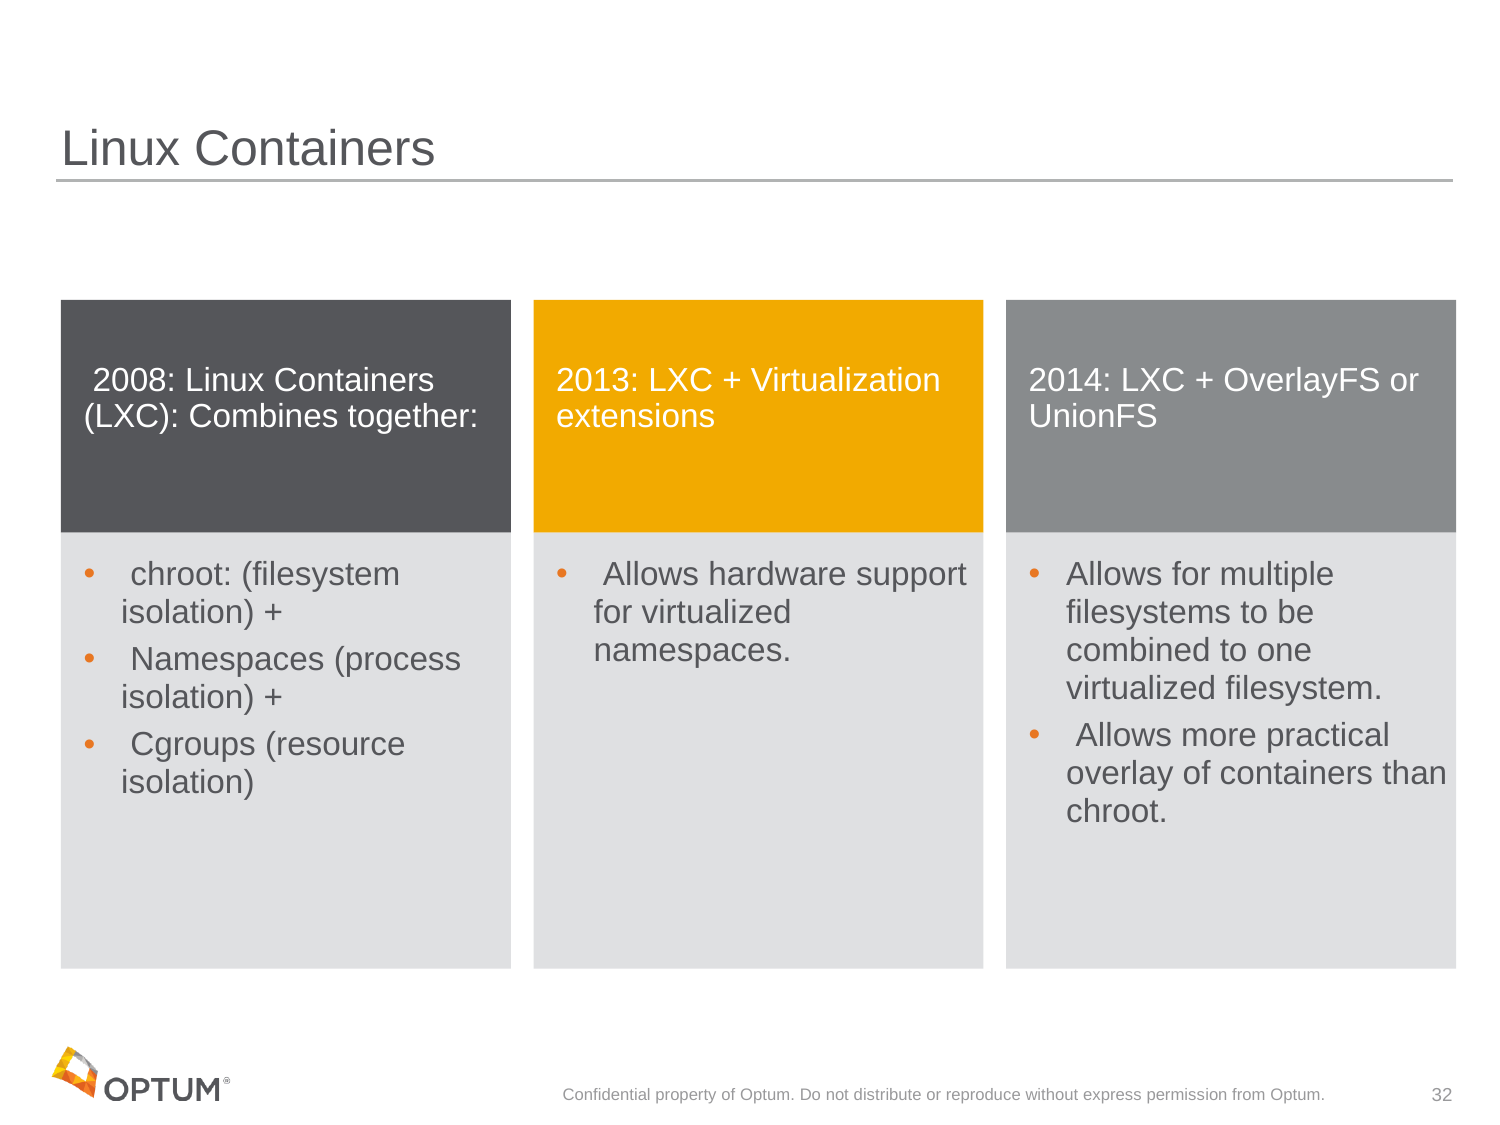

# Linux Containers
 2008: Linux Containers (LXC): Combines together:

2013: LXC + Virtualization extensions

2014: LXC + OverlayFS or UnionFS

 chroot: (filesystem isolation) +
 Namespaces (process isolation) +
 Cgroups (resource isolation)

 Allows hardware support for virtualized namespaces.

Allows for multiple filesystems to be combined to one virtualized filesystem.
 Allows more practical overlay of containers than chroot.

Confidential property of Optum. Do not distribute or reproduce without express permission from Optum.
32